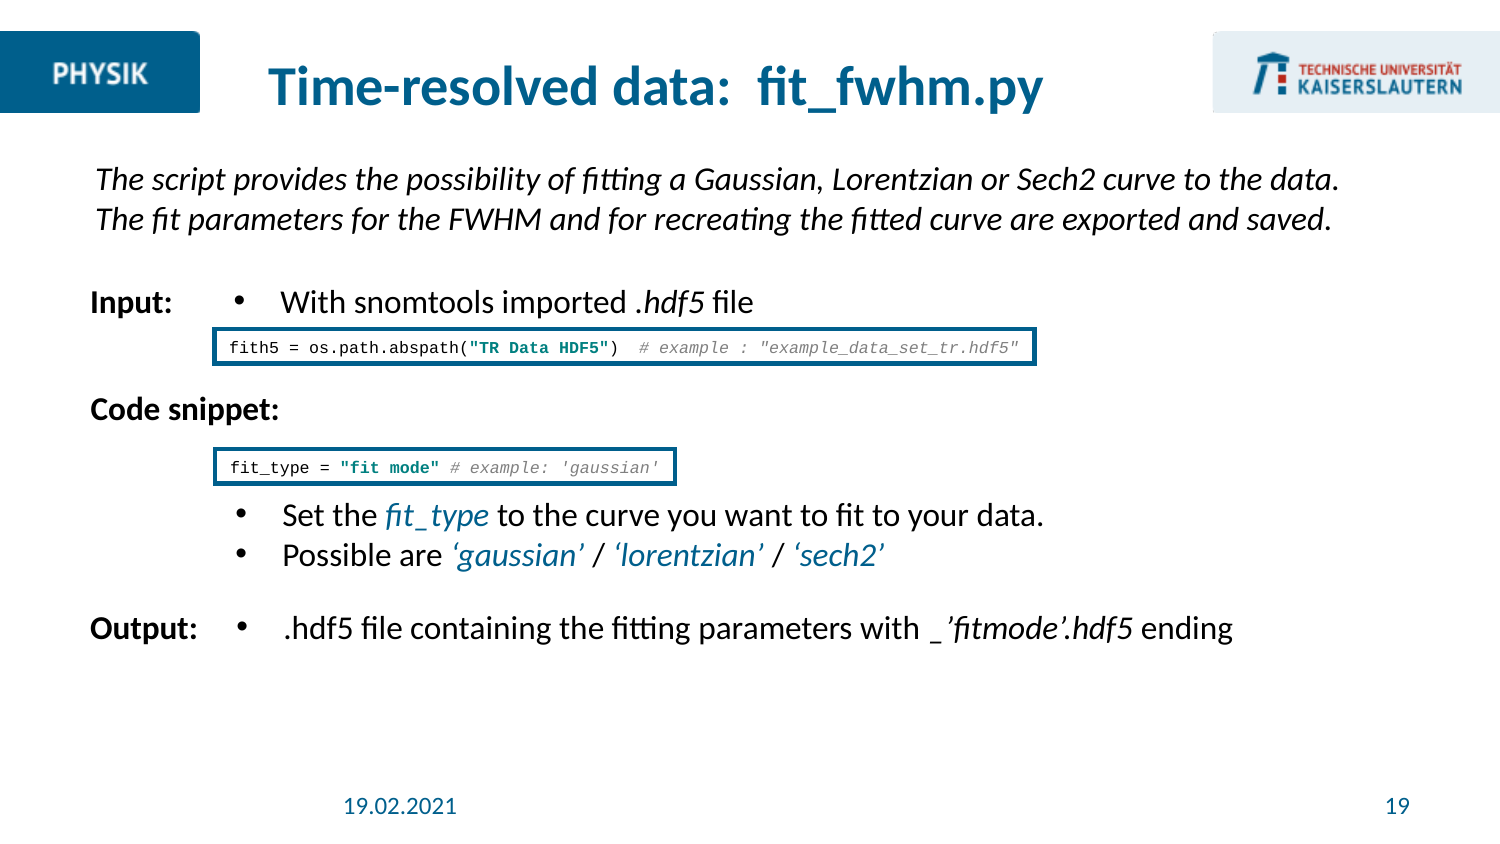

Time-resolved data:  fit_fwhm.py
The script provides the possibility of fitting a Gaussian, Lorentzian or Sech2 curve to the data.
The fit parameters for the FWHM and for recreating the fitted curve are exported and saved.
Input:
With snomtools imported .hdf5 file
fith5 = os.path.abspath("TR Data HDF5")  # example : "example_data_set_tr.hdf5"
Code snippet:
fit_type = "fit mode" # example: 'gaussian'
Set the fit_type to the curve you want to fit to your data.
Possible are ‘gaussian’ / ‘lorentzian’ / ‘sech2’
Output:
.hdf5 file containing the fitting parameters with _’fitmode’.hdf5 ending
19.02.2021
19